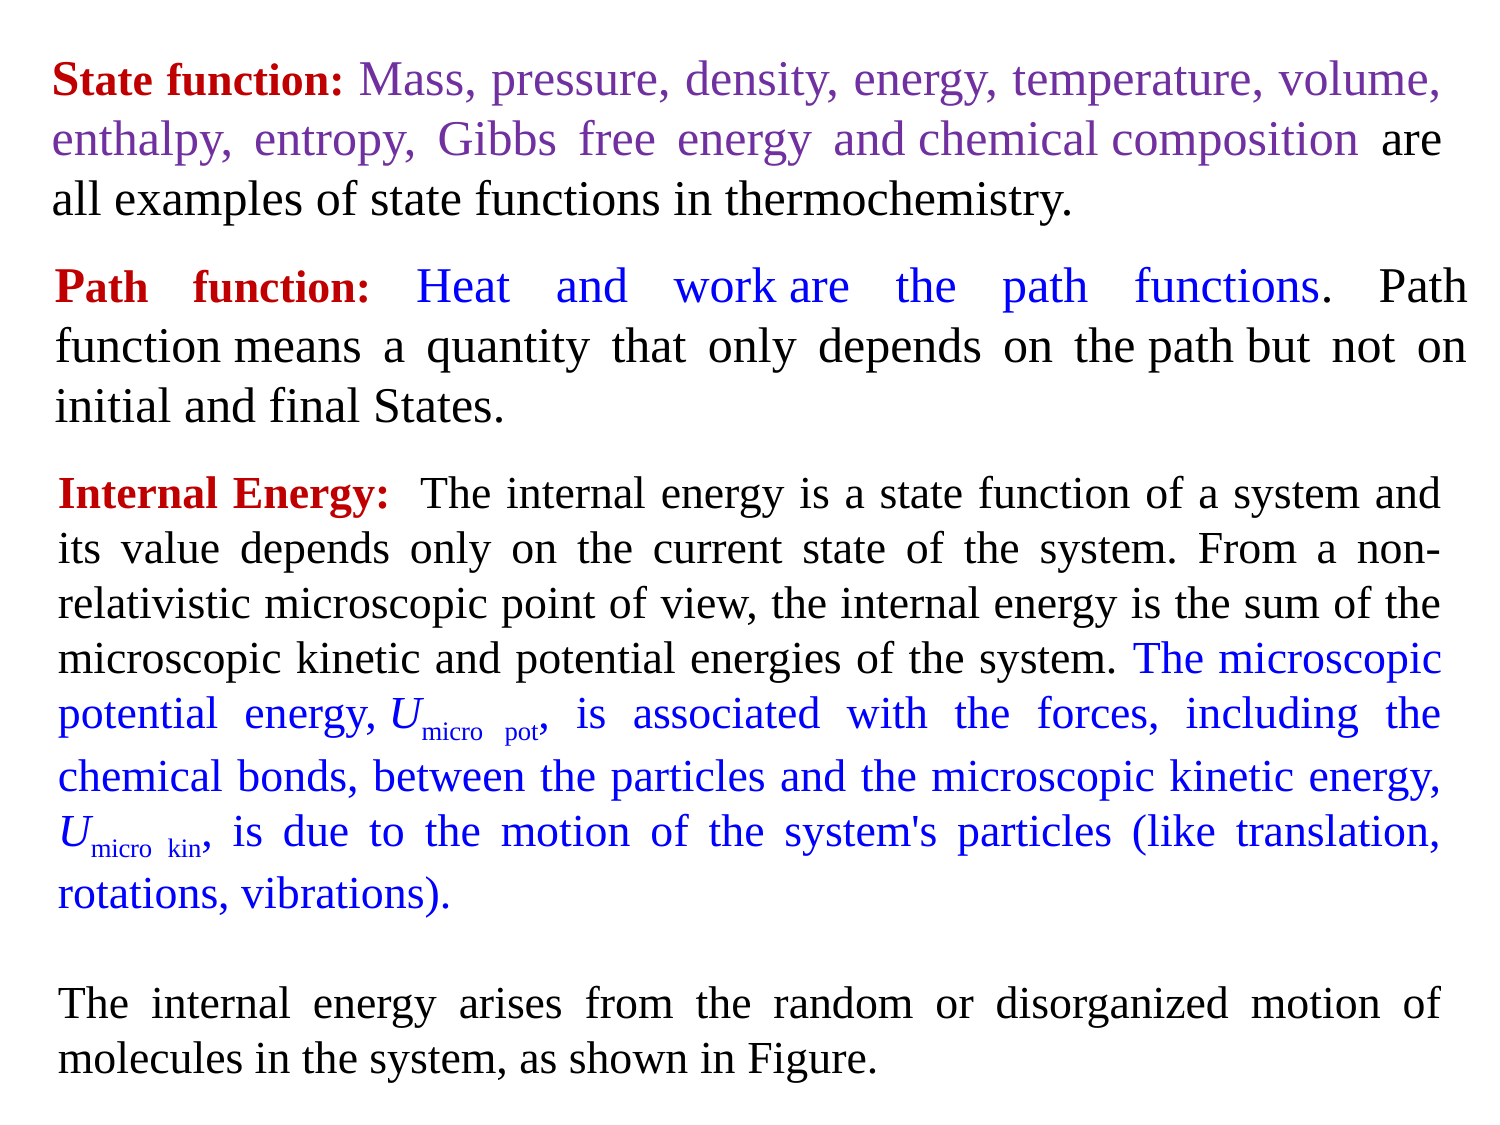

State function: Mass, pressure, density, energy, temperature, volume, enthalpy, entropy, Gibbs free energy and chemical composition are all examples of state functions in thermochemistry.

Path function: Heat and work are the path functions. Path function means a quantity that only depends on the path but not on initial and final States.

Internal Energy:  The internal energy is a state function of a system and its value depends only on the current state of the system. From a non-relativistic microscopic point of view, the internal energy is the sum of the microscopic kinetic and potential energies of the system. The microscopic potential energy, Umicro pot, is associated with the forces, including the chemical bonds, between the particles and the microscopic kinetic energy, Umicro kin, is due to the motion of the system's particles (like translation, rotations, vibrations).

The internal energy arises from the random or disorganized motion of molecules in the system, as shown in Figure.
10